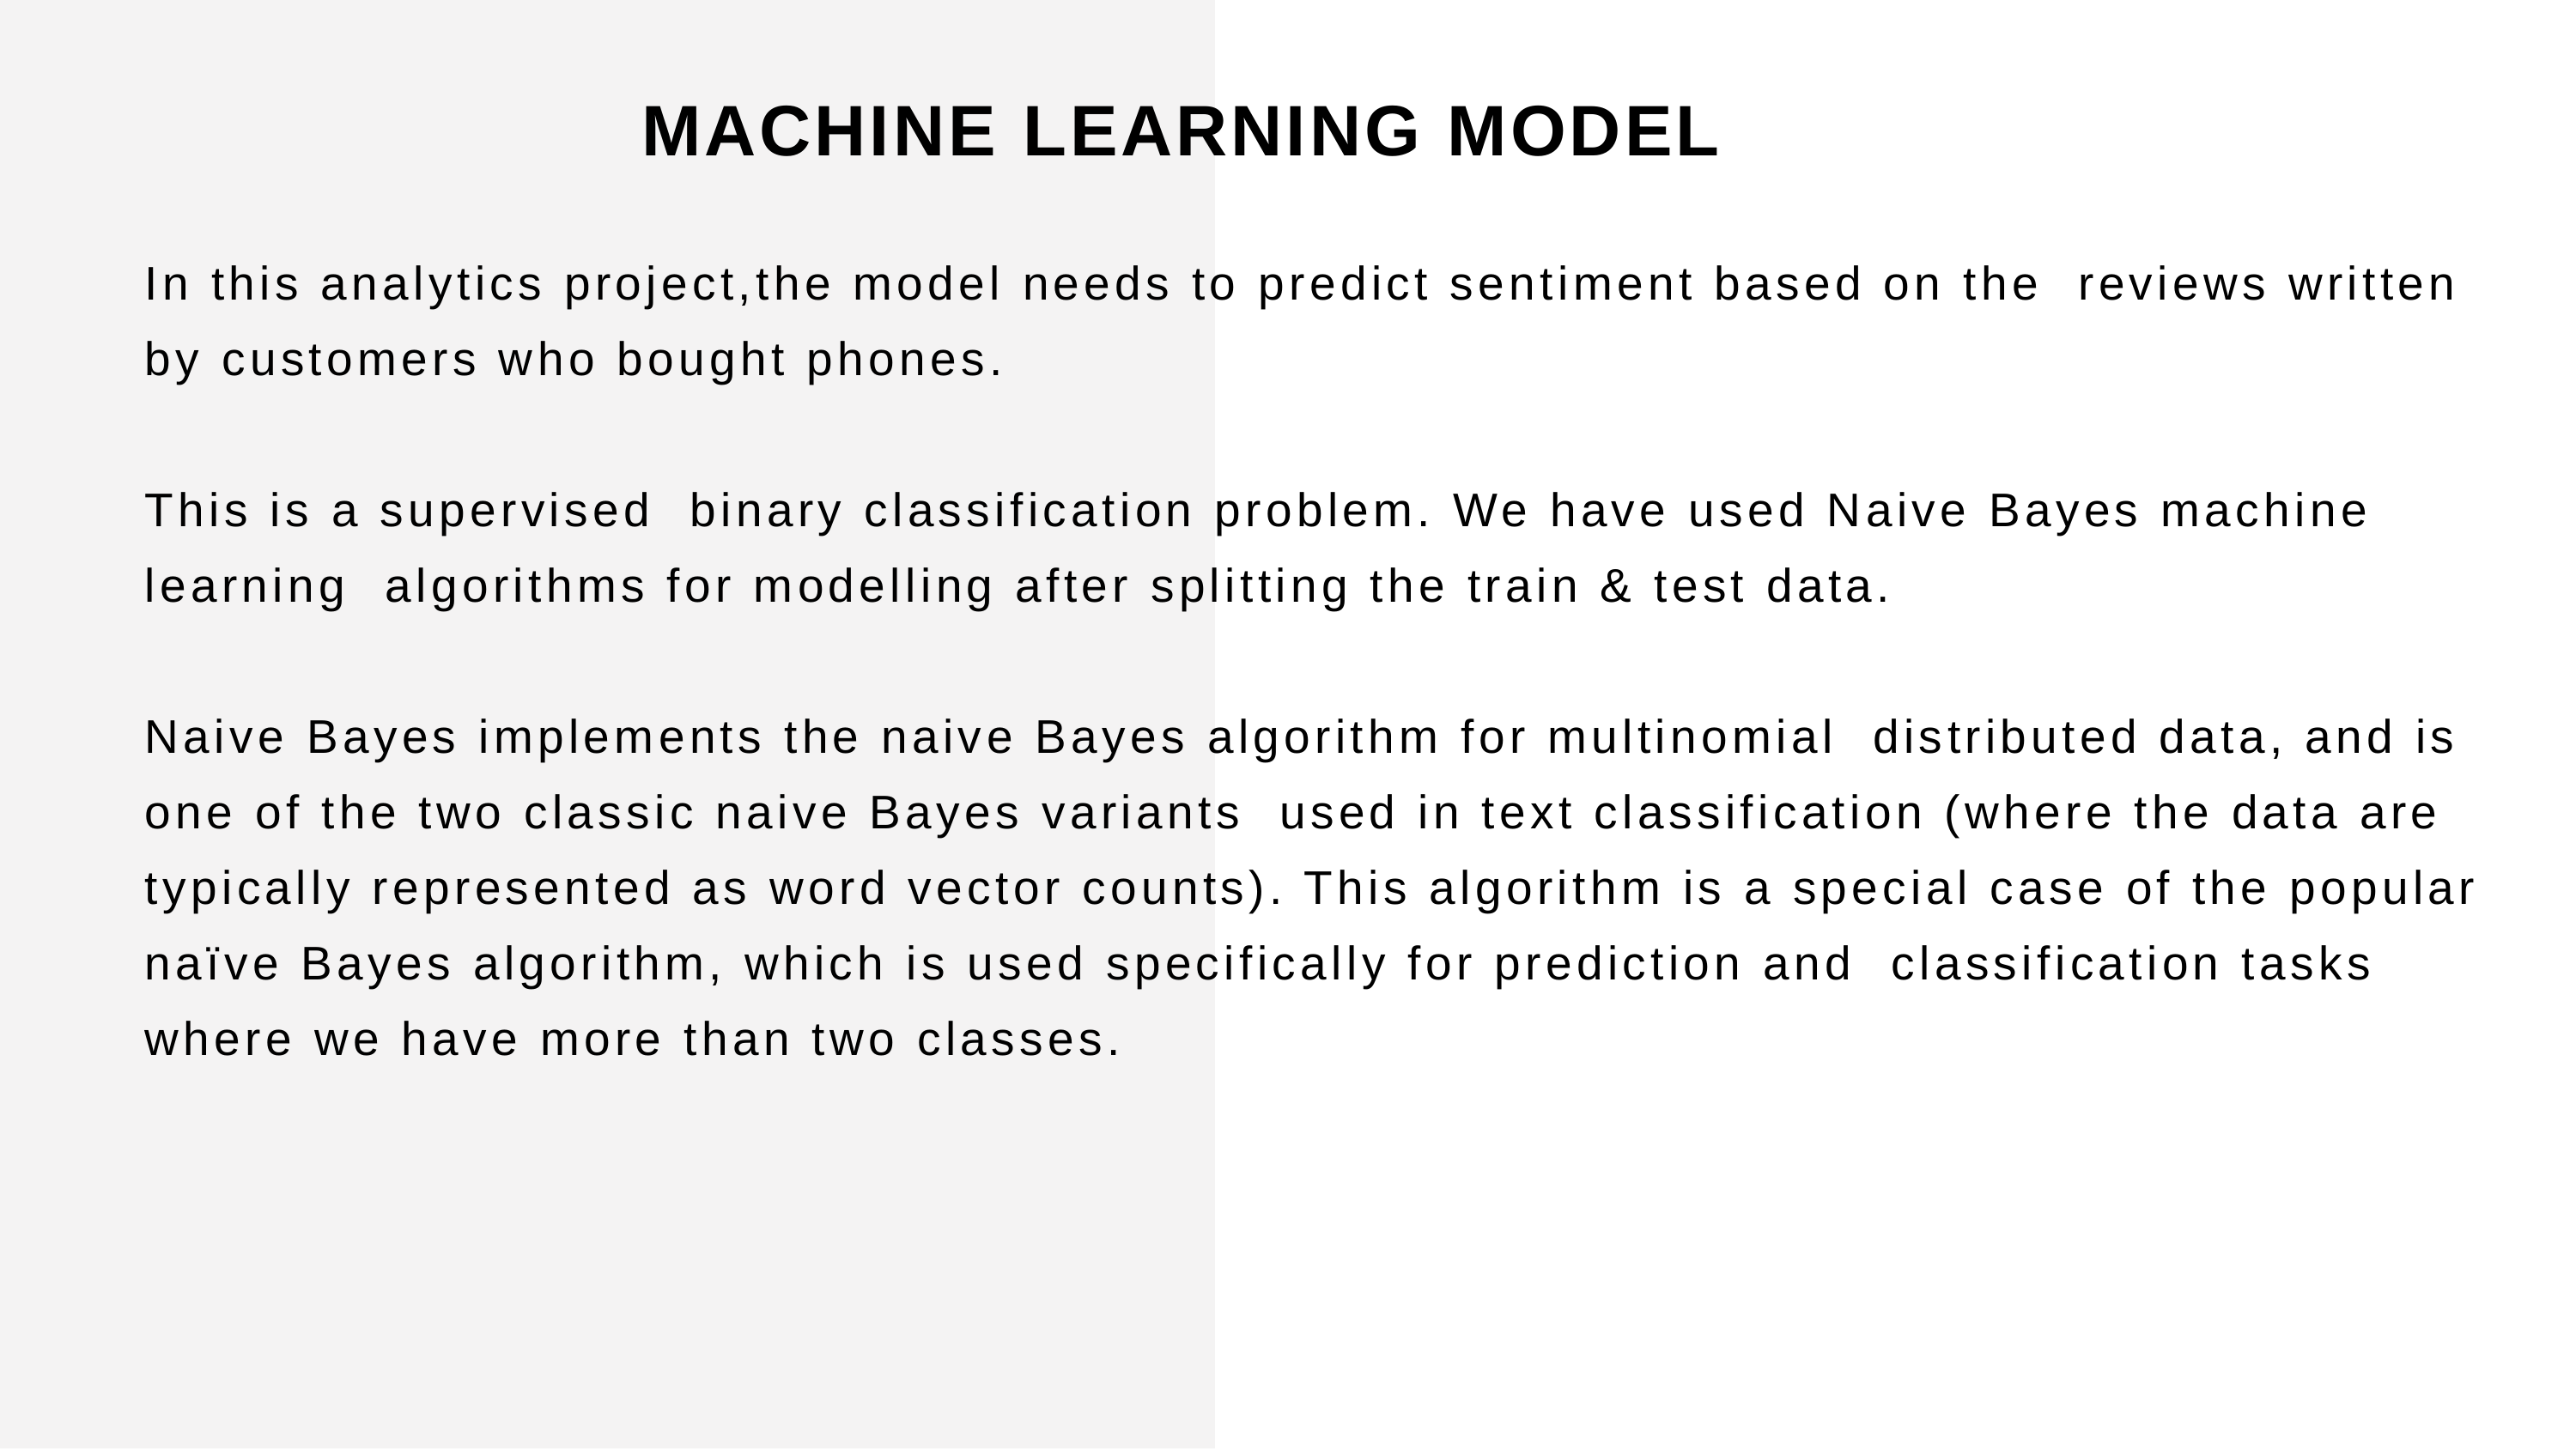

MACHINE LEARNING MODEL
In this analytics project,the model needs to predict sentiment based on the  reviews written by customers who bought phones.

This is a supervised  binary classification problem. We have used Naive Bayes machine learning  algorithms for modelling after splitting the train & test data.

Naive Bayes implements the naive Bayes algorithm for multinomial  distributed data, and is one of the two classic naive Bayes variants  used in text classification (where the data are typically represented as word vector counts). This algorithm is a special case of the popular  naïve Bayes algorithm, which is used specifically for prediction and  classification tasks where we have more than two classes.